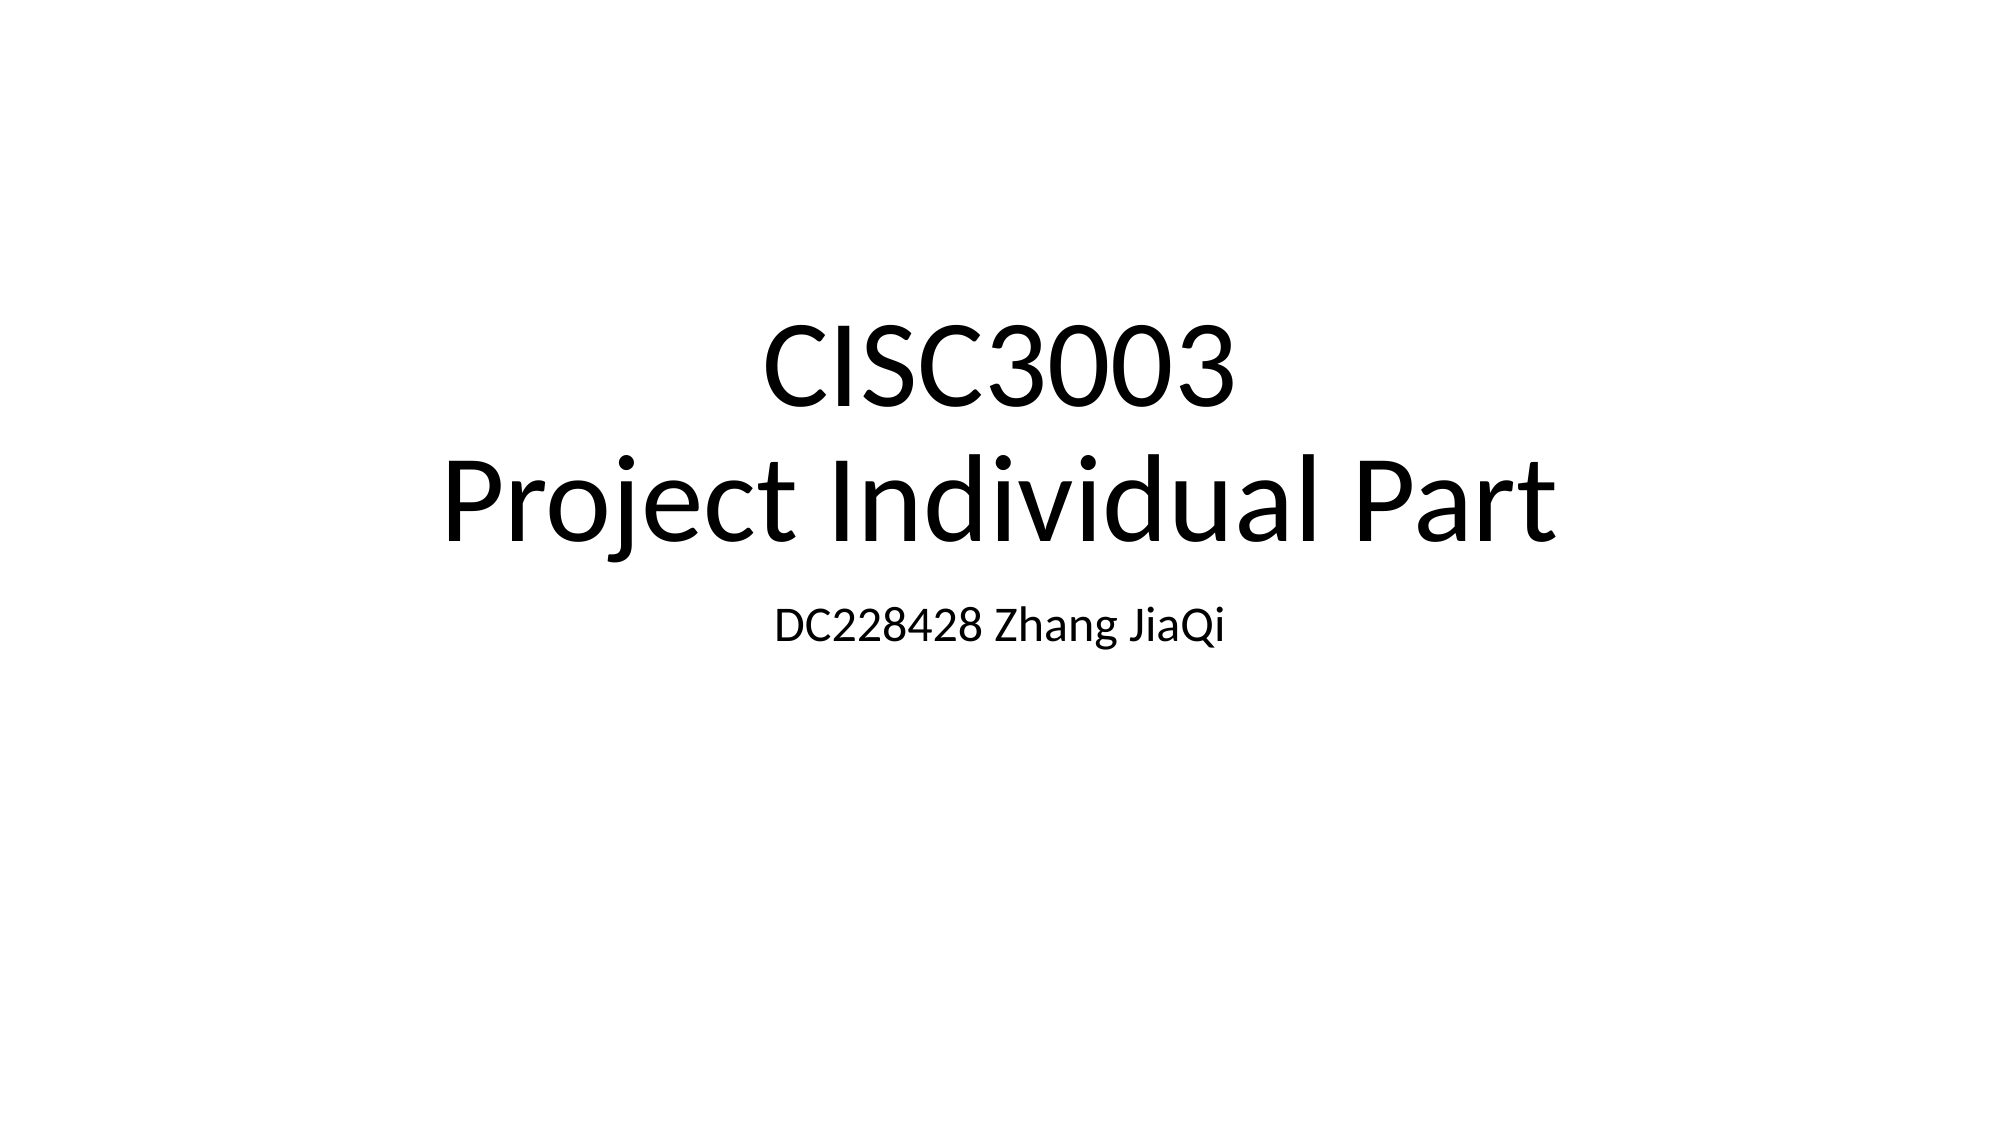

# CISC3003 Project Individual Part
DC228428 Zhang JiaQi